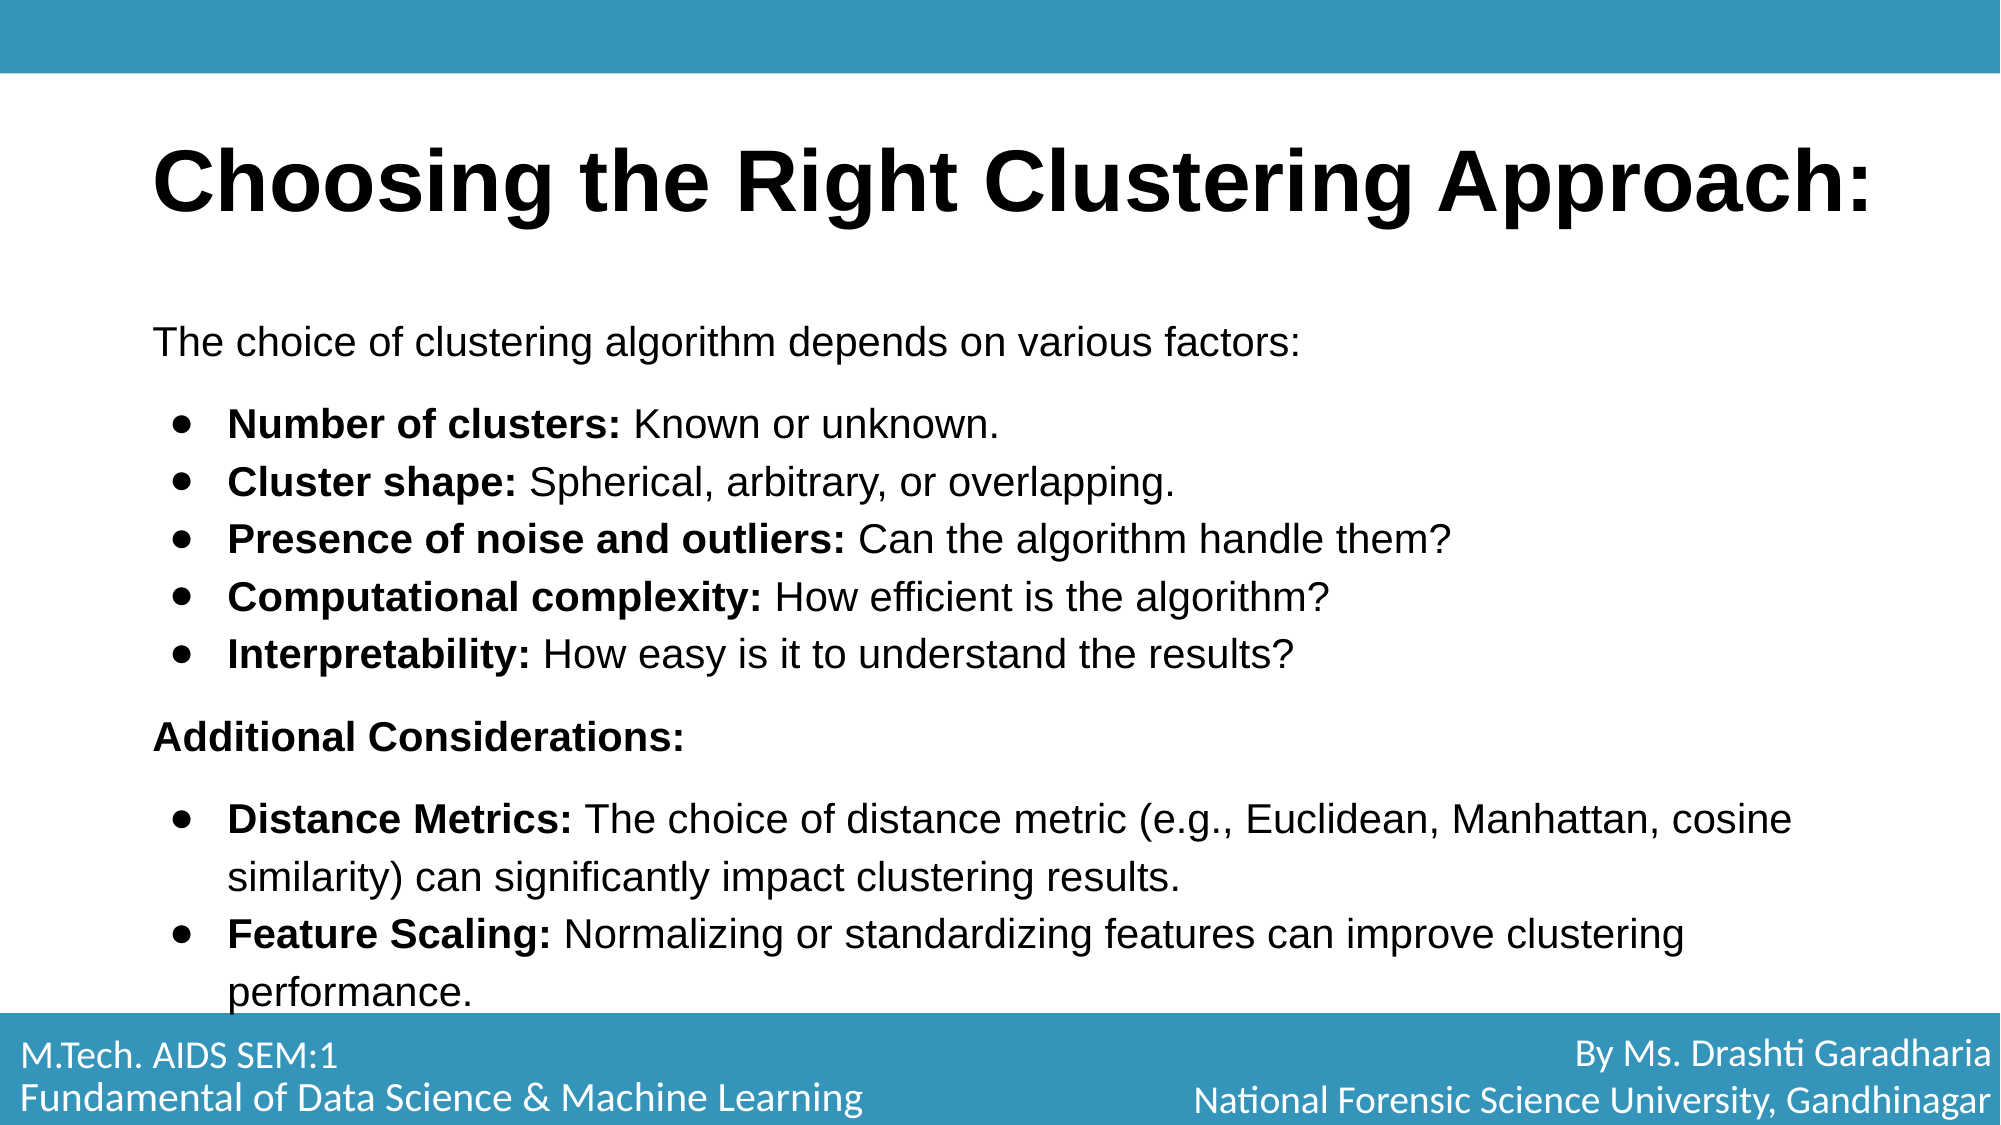

# Choosing the Right Clustering Approach:
The choice of clustering algorithm depends on various factors:
Number of clusters: Known or unknown.
Cluster shape: Spherical, arbitrary, or overlapping.
Presence of noise and outliers: Can the algorithm handle them?
Computational complexity: How efficient is the algorithm?
Interpretability: How easy is it to understand the results?
Additional Considerations:
Distance Metrics: The choice of distance metric (e.g., Euclidean, Manhattan, cosine similarity) can significantly impact clustering results.
Feature Scaling: Normalizing or standardizing features can improve clustering performance.